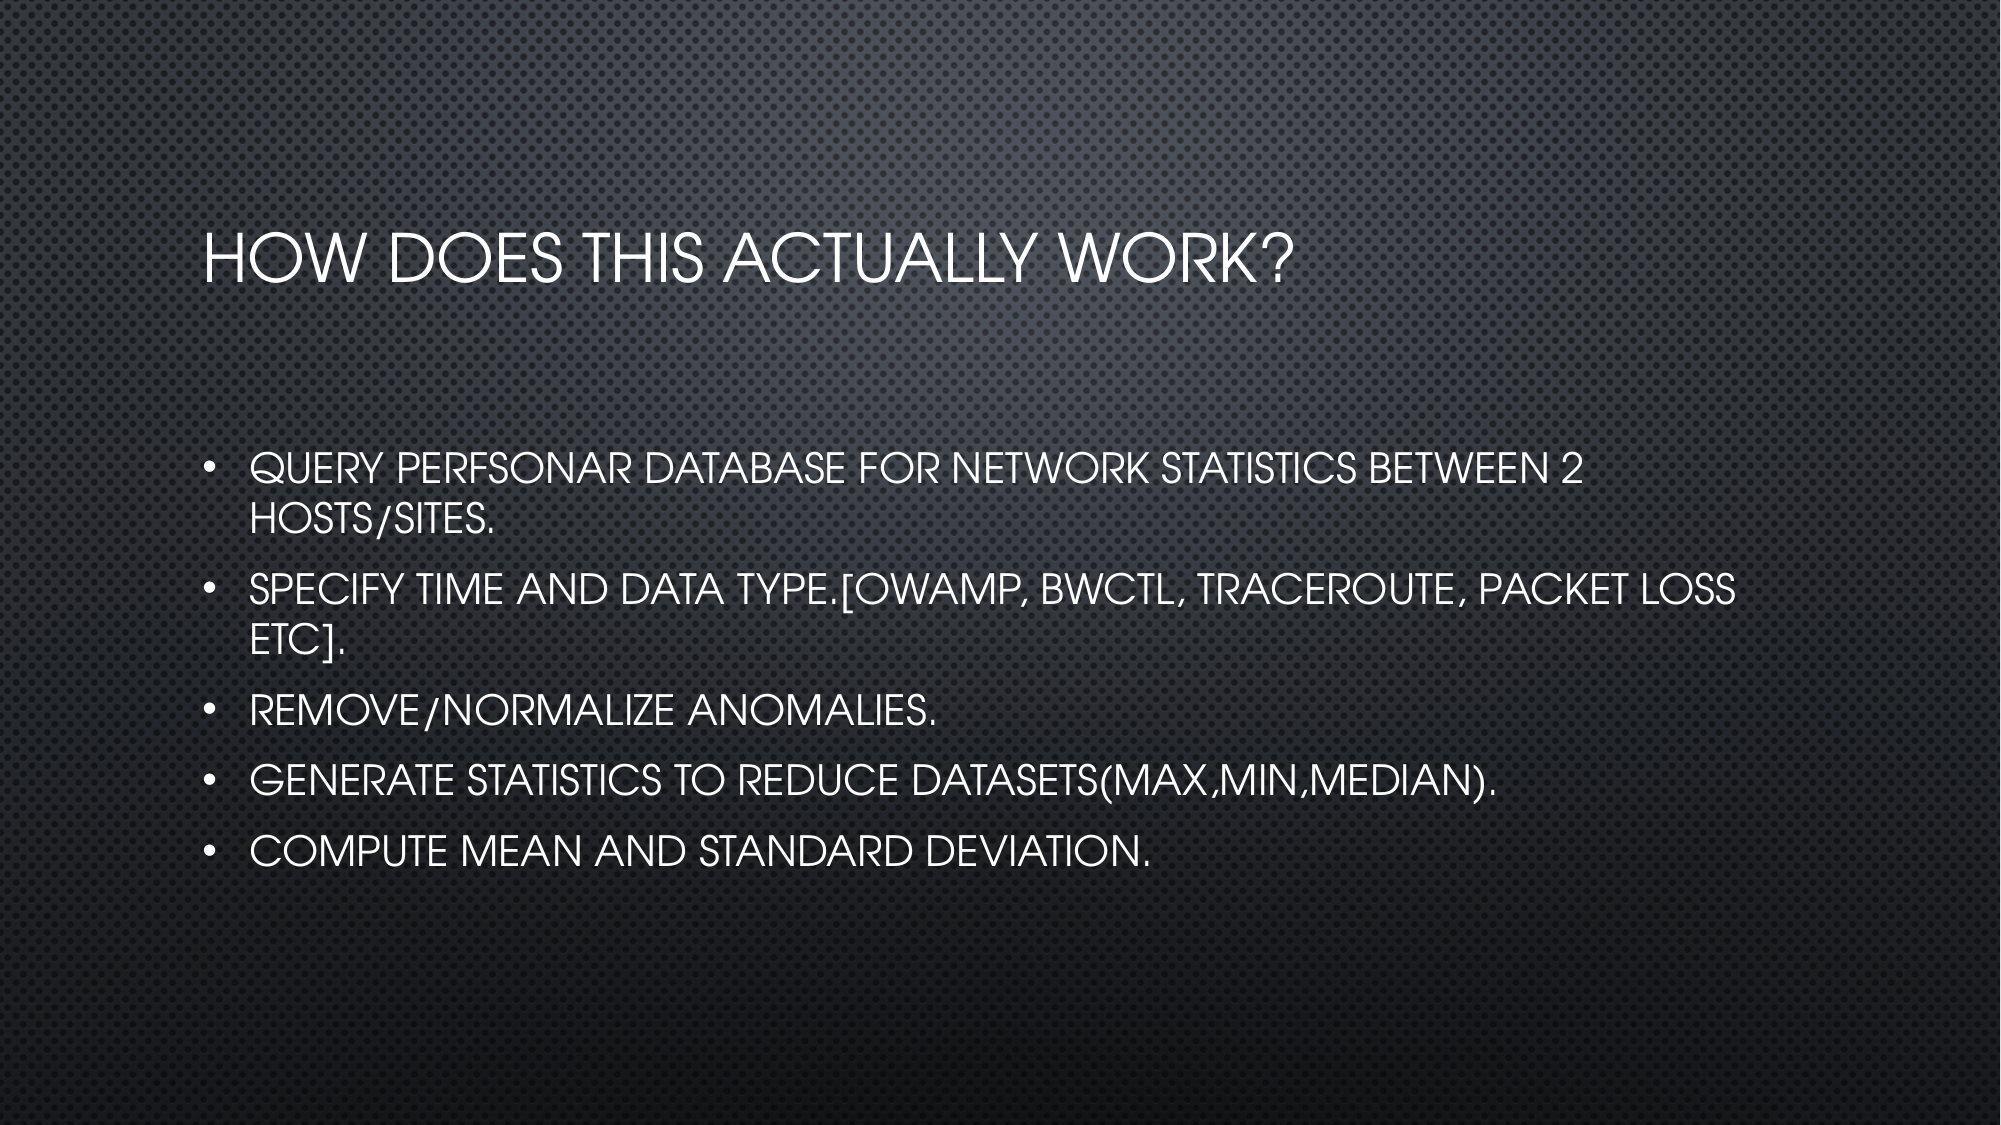

# How does this actually work?
Query Perfsonar database for network statistics between 2 hosts/sites.
Specify time and data type.[owamp, bwctl, traceroute, packet loss etc].
Remove/normalize anomalies.
Generate statistics to reduce datasets(Max,min,median).
Compute mean and standard deviation.